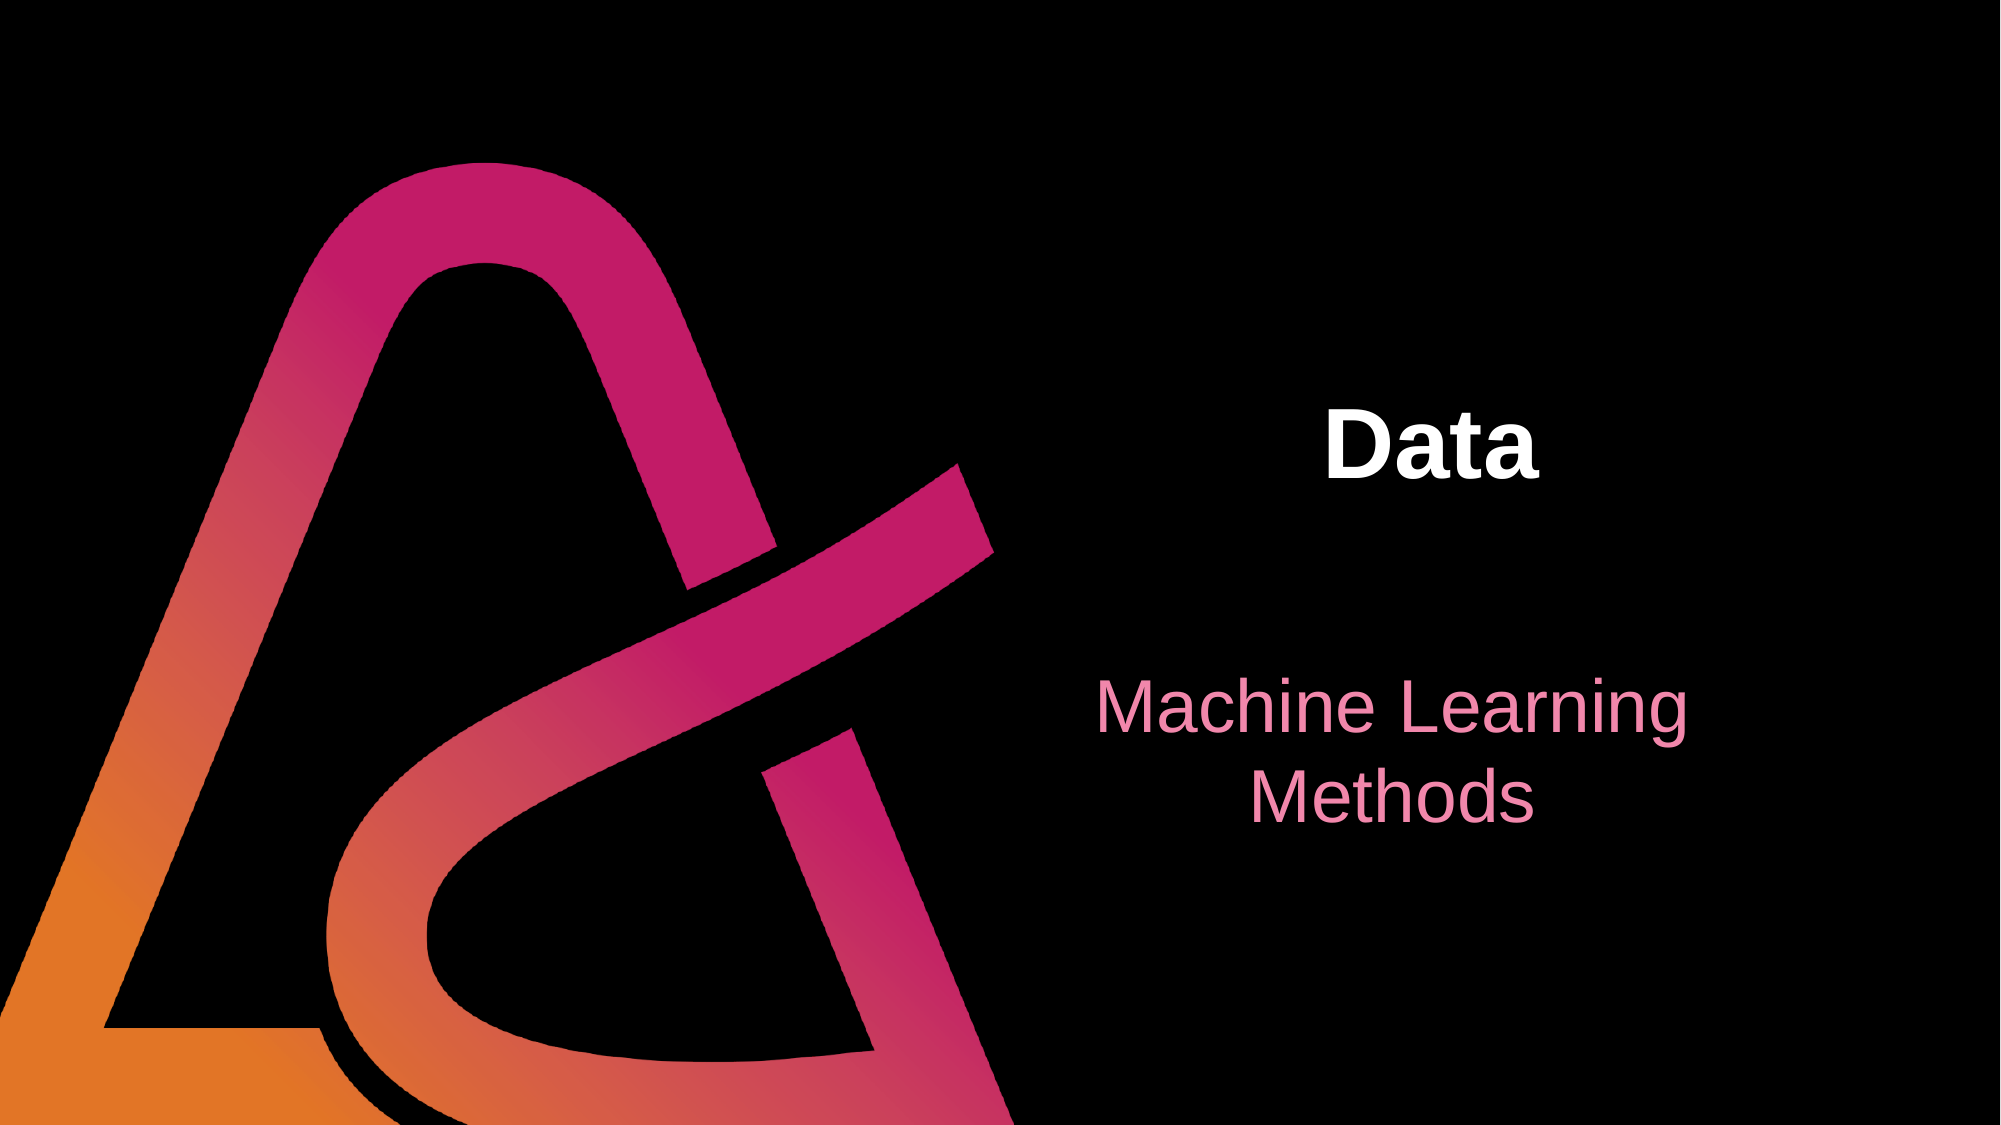

A small introduction to classification
A small introduction to classification
# Data
Machine Learning Methods